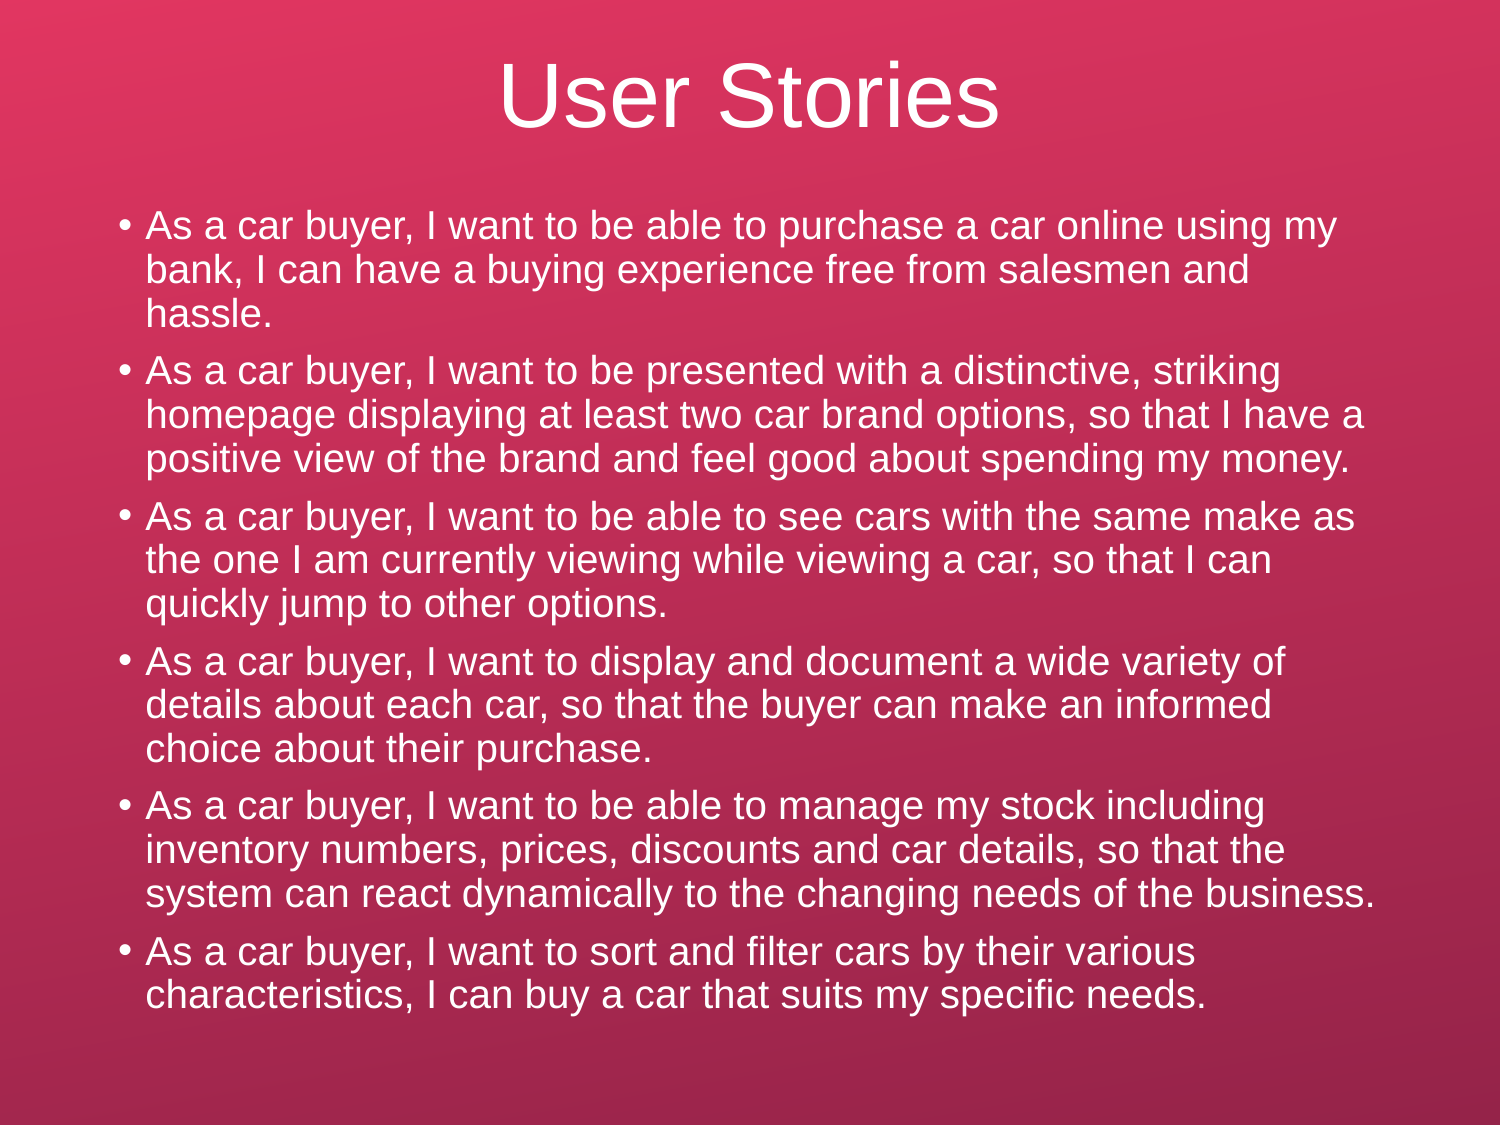

# User Stories
As a car buyer, I want to be able to purchase a car online using my bank, I can have a buying experience free from salesmen and hassle.
As a car buyer, I want to be presented with a distinctive, striking homepage displaying at least two car brand options, so that I have a positive view of the brand and feel good about spending my money.
As a car buyer, I want to be able to see cars with the same make as  the one I am currently viewing while viewing a car, so that I can quickly jump to other options.
As a car buyer, I want to display and document a wide variety of details about each car, so that the buyer can make an informed choice about their purchase.
As a car buyer, I want to be able to manage my stock including inventory numbers, prices, discounts and car details, so that the system can react dynamically to the changing needs of the business.
As a car buyer, I want to sort and filter cars by their various characteristics, I can buy a car that suits my specific needs.